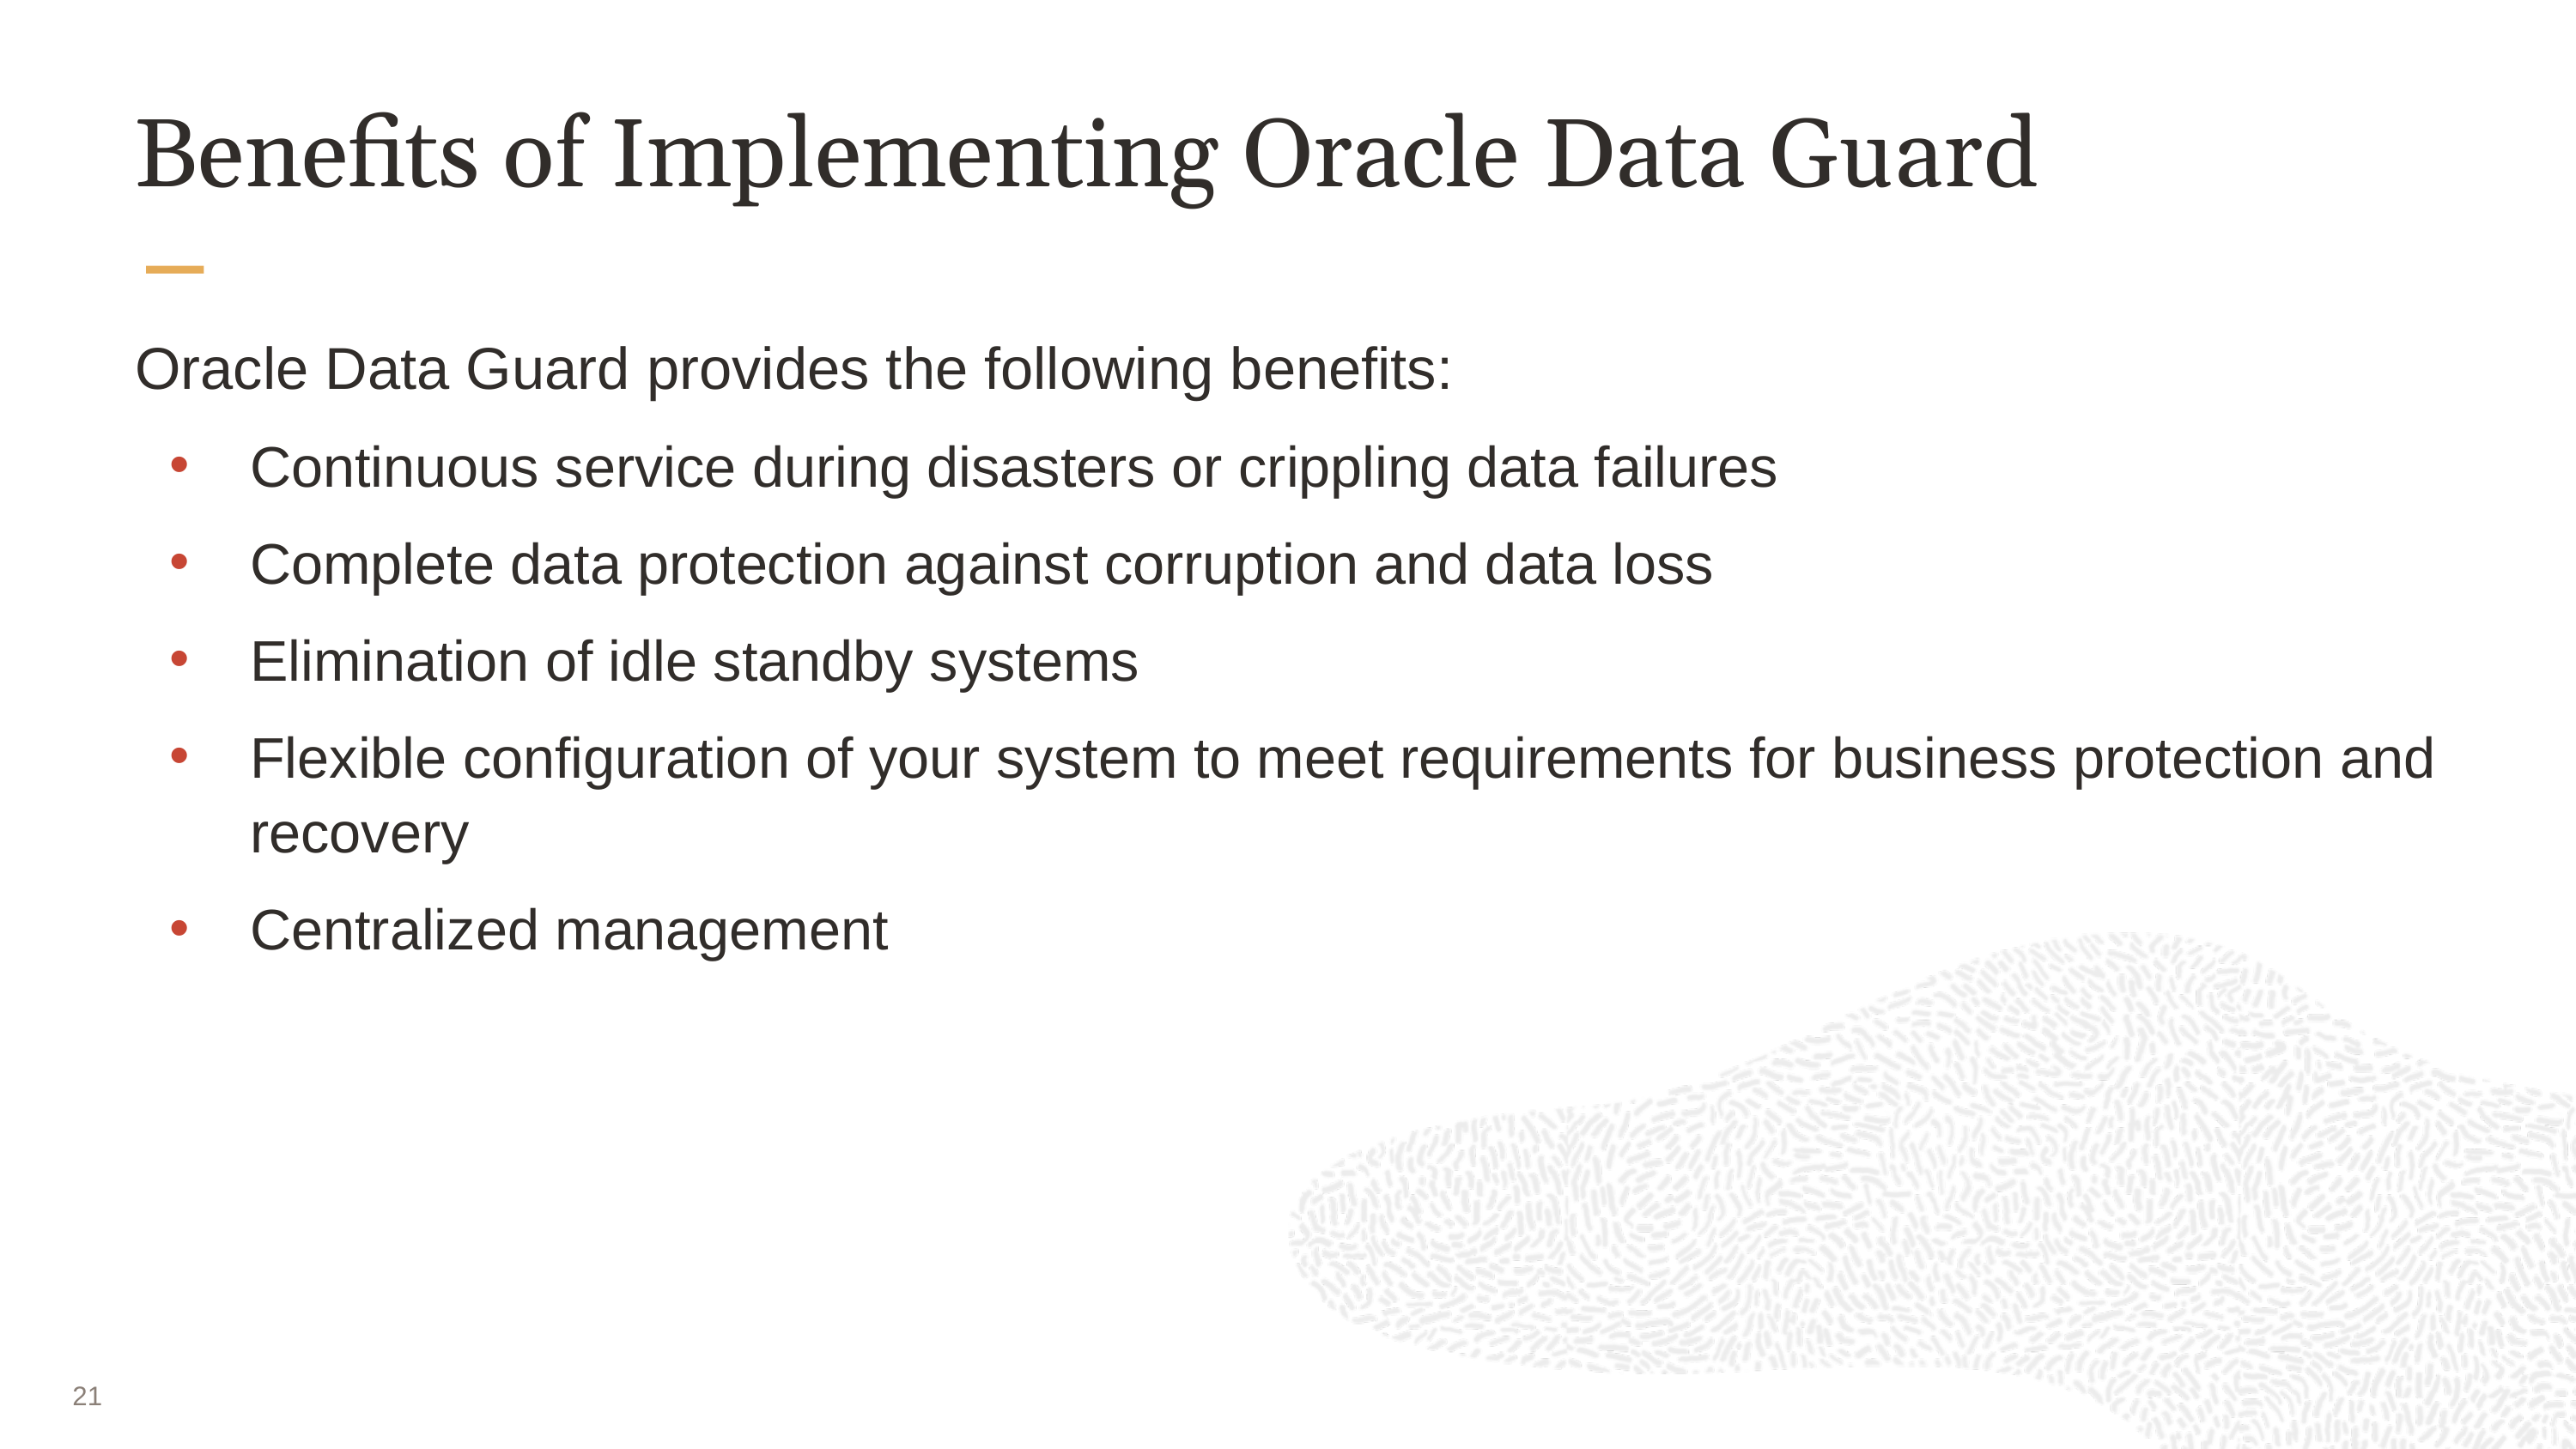

# Benefits of Implementing Oracle Data Guard
Oracle Data Guard provides the following benefits:
Continuous service during disasters or crippling data failures
Complete data protection against corruption and data loss
Elimination of idle standby systems
Flexible configuration of your system to meet requirements for business protection and recovery
Centralized management